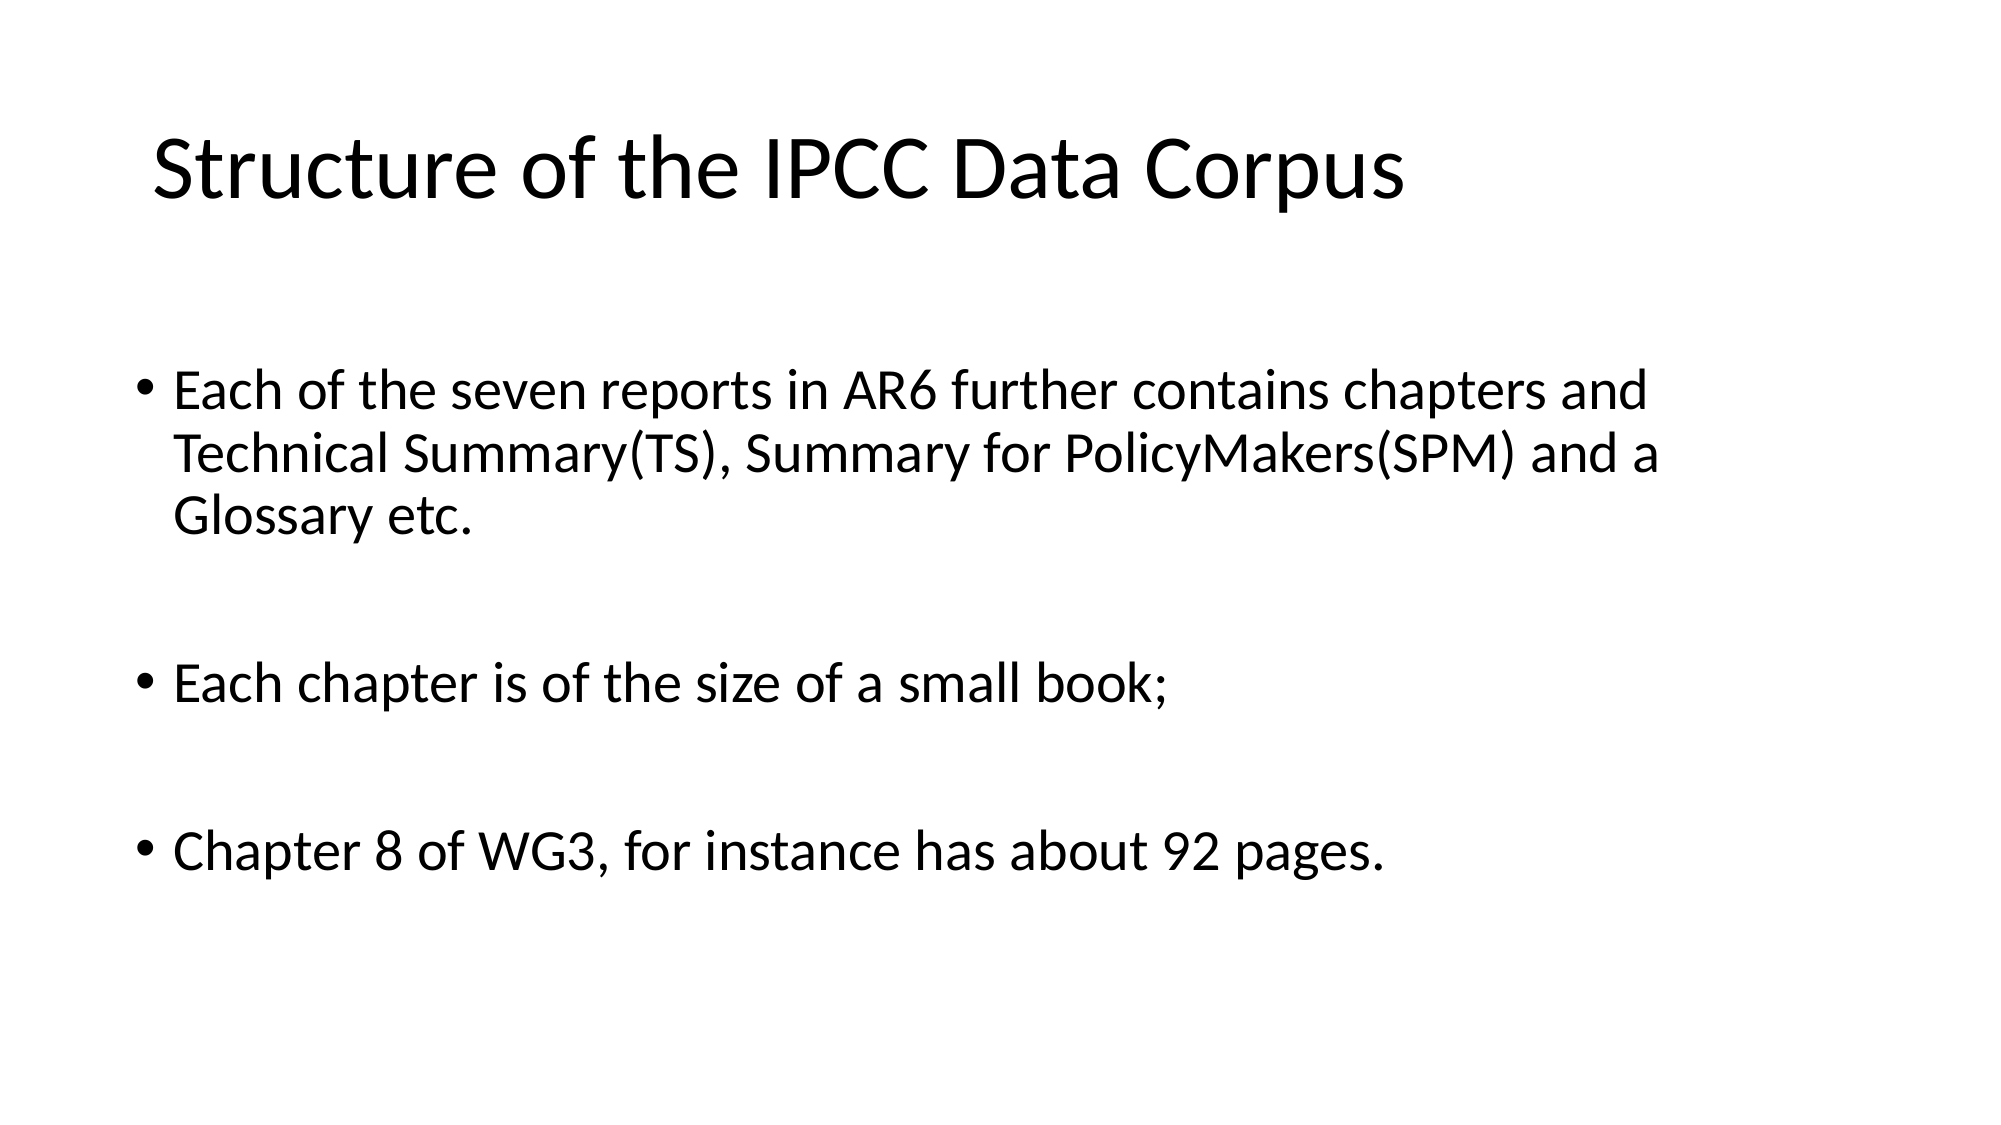

# Structure of the IPCC Data Corpus
Each of the seven reports in AR6 further contains chapters and Technical Summary(TS), Summary for PolicyMakers(SPM) and a Glossary etc.

Each chapter is of the size of a small book;

Chapter 8 of WG3, for instance has about 92 pages.